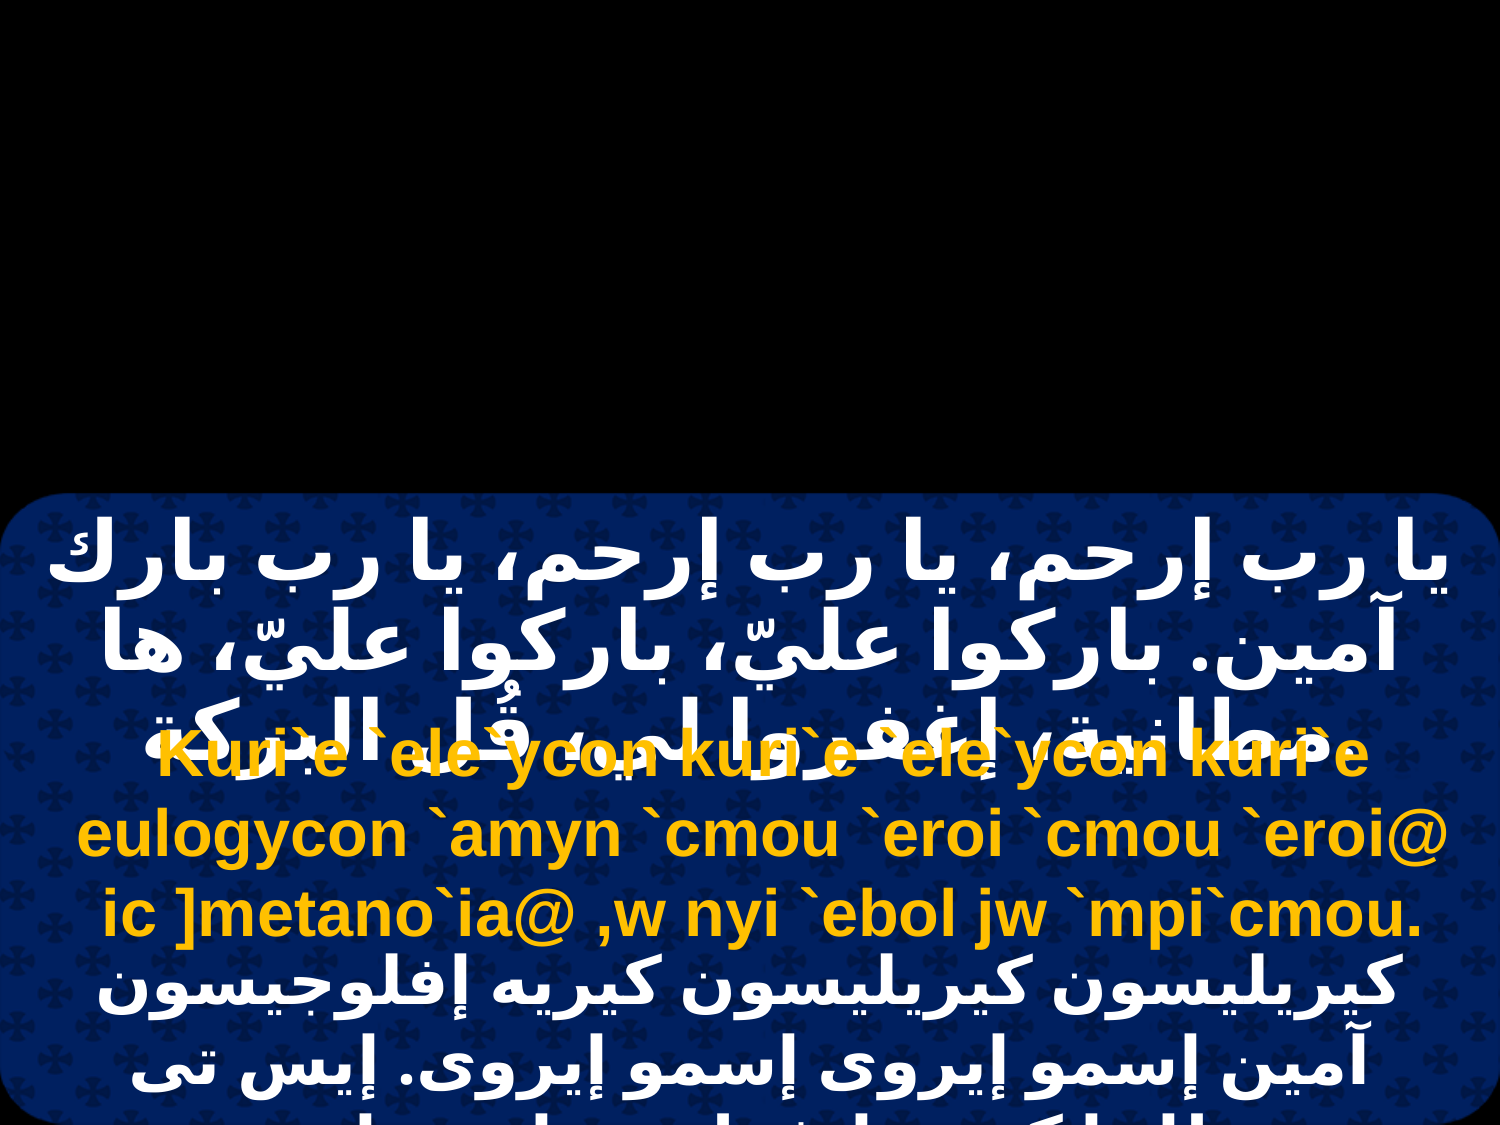

يا رب إرحم، يا رب إرحم، يا رب بارك آمين. باركوا عليّ، باركوا عليّ، ها مطانية، إغفروا لي، قُل البركة.

Kuri`e `ele`ycon kuri`e `ele`ycon kuri`e eulogycon `amyn `cmou `eroi `cmou `eroi@ ic ]metano`ia@ ,w nyi `ebol jw `mpi`cmou.

كيريليسون كيريليسون كيريه إفلوجيسون آمين إسمو إيروى إسمو إيروى. إيس تى ميطانيا كونى إيفول جو امبى إسمو.